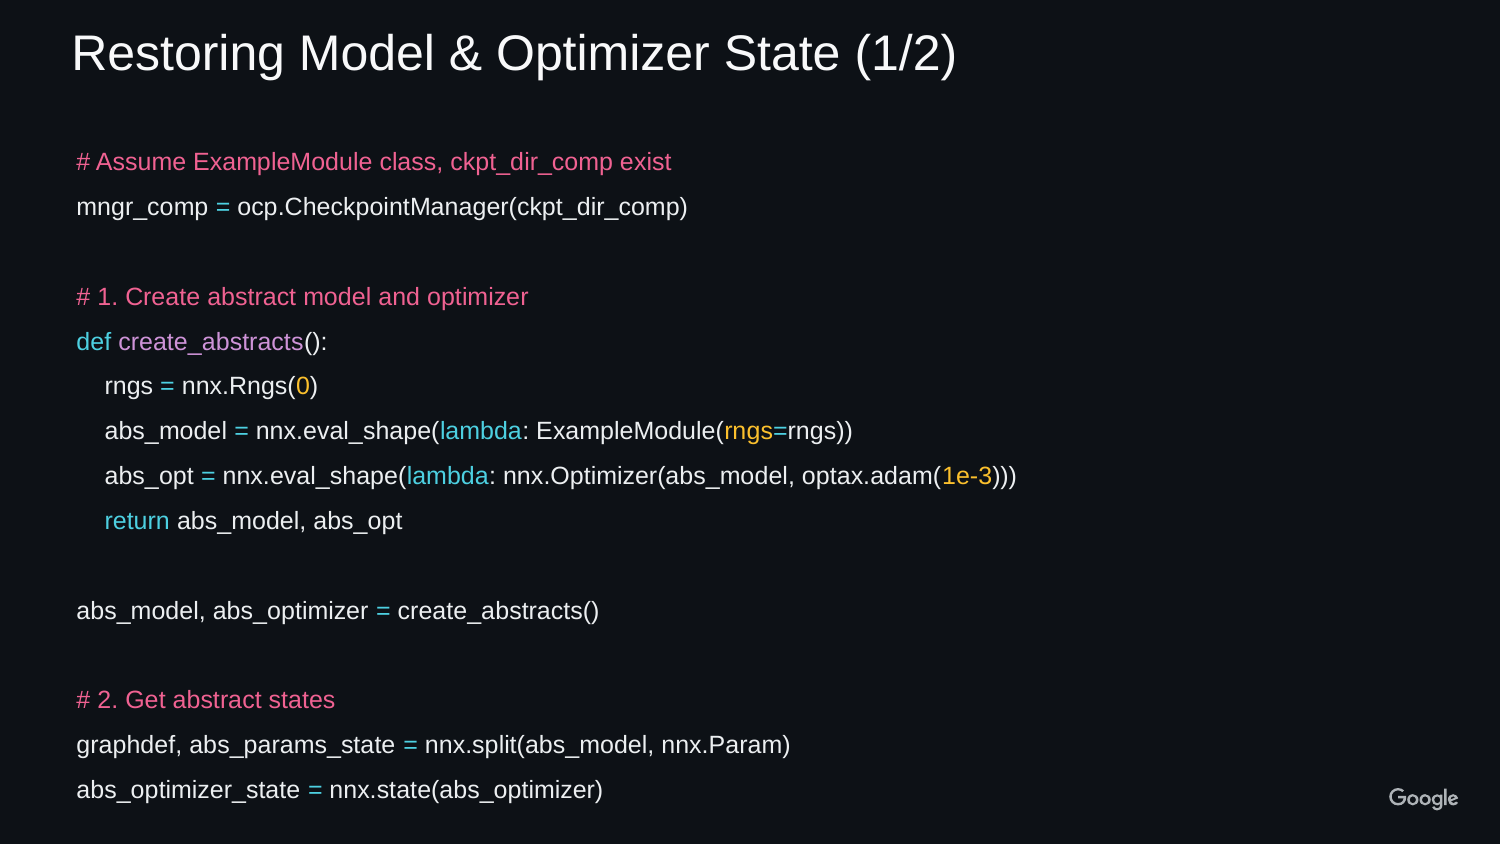

Restoring Model & Optimizer State (1/2)
# Assume ExampleModule class, ckpt_dir_comp exist
mngr_comp = ocp.CheckpointManager(ckpt_dir_comp)

# 1. Create abstract model and optimizer
def create_abstracts():
    rngs = nnx.Rngs(0)
    abs_model = nnx.eval_shape(lambda: ExampleModule(rngs=rngs))
    abs_opt = nnx.eval_shape(lambda: nnx.Optimizer(abs_model, optax.adam(1e-3)))
    return abs_model, abs_opt

abs_model, abs_optimizer = create_abstracts()

# 2. Get abstract states
graphdef, abs_params_state = nnx.split(abs_model, nnx.Param)
abs_optimizer_state = nnx.state(abs_optimizer)